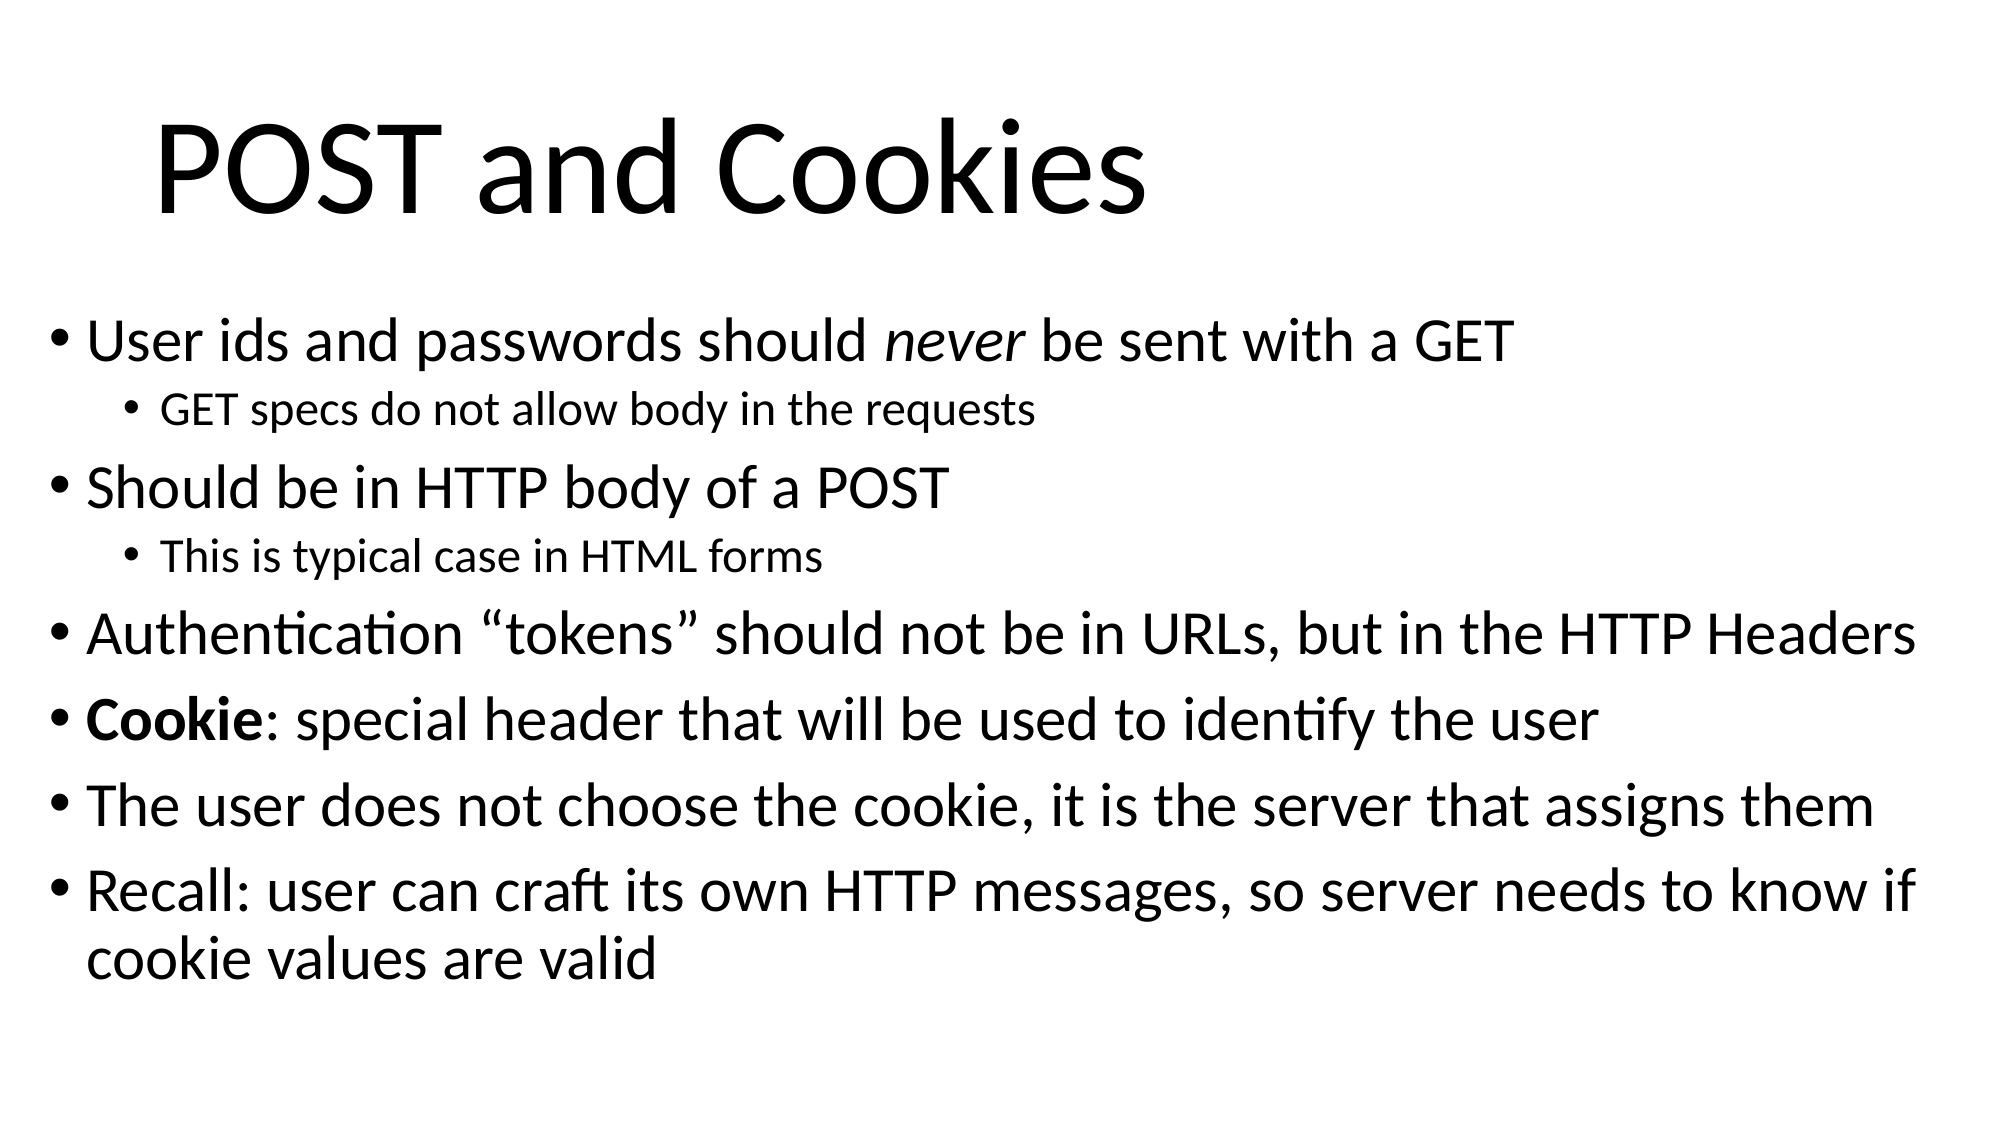

# POST and Cookies
User ids and passwords should never be sent with a GET
GET specs do not allow body in the requests
Should be in HTTP body of a POST
This is typical case in HTML forms
Authentication “tokens” should not be in URLs, but in the HTTP Headers
Cookie: special header that will be used to identify the user
The user does not choose the cookie, it is the server that assigns them
Recall: user can craft its own HTTP messages, so server needs to know if cookie values are valid